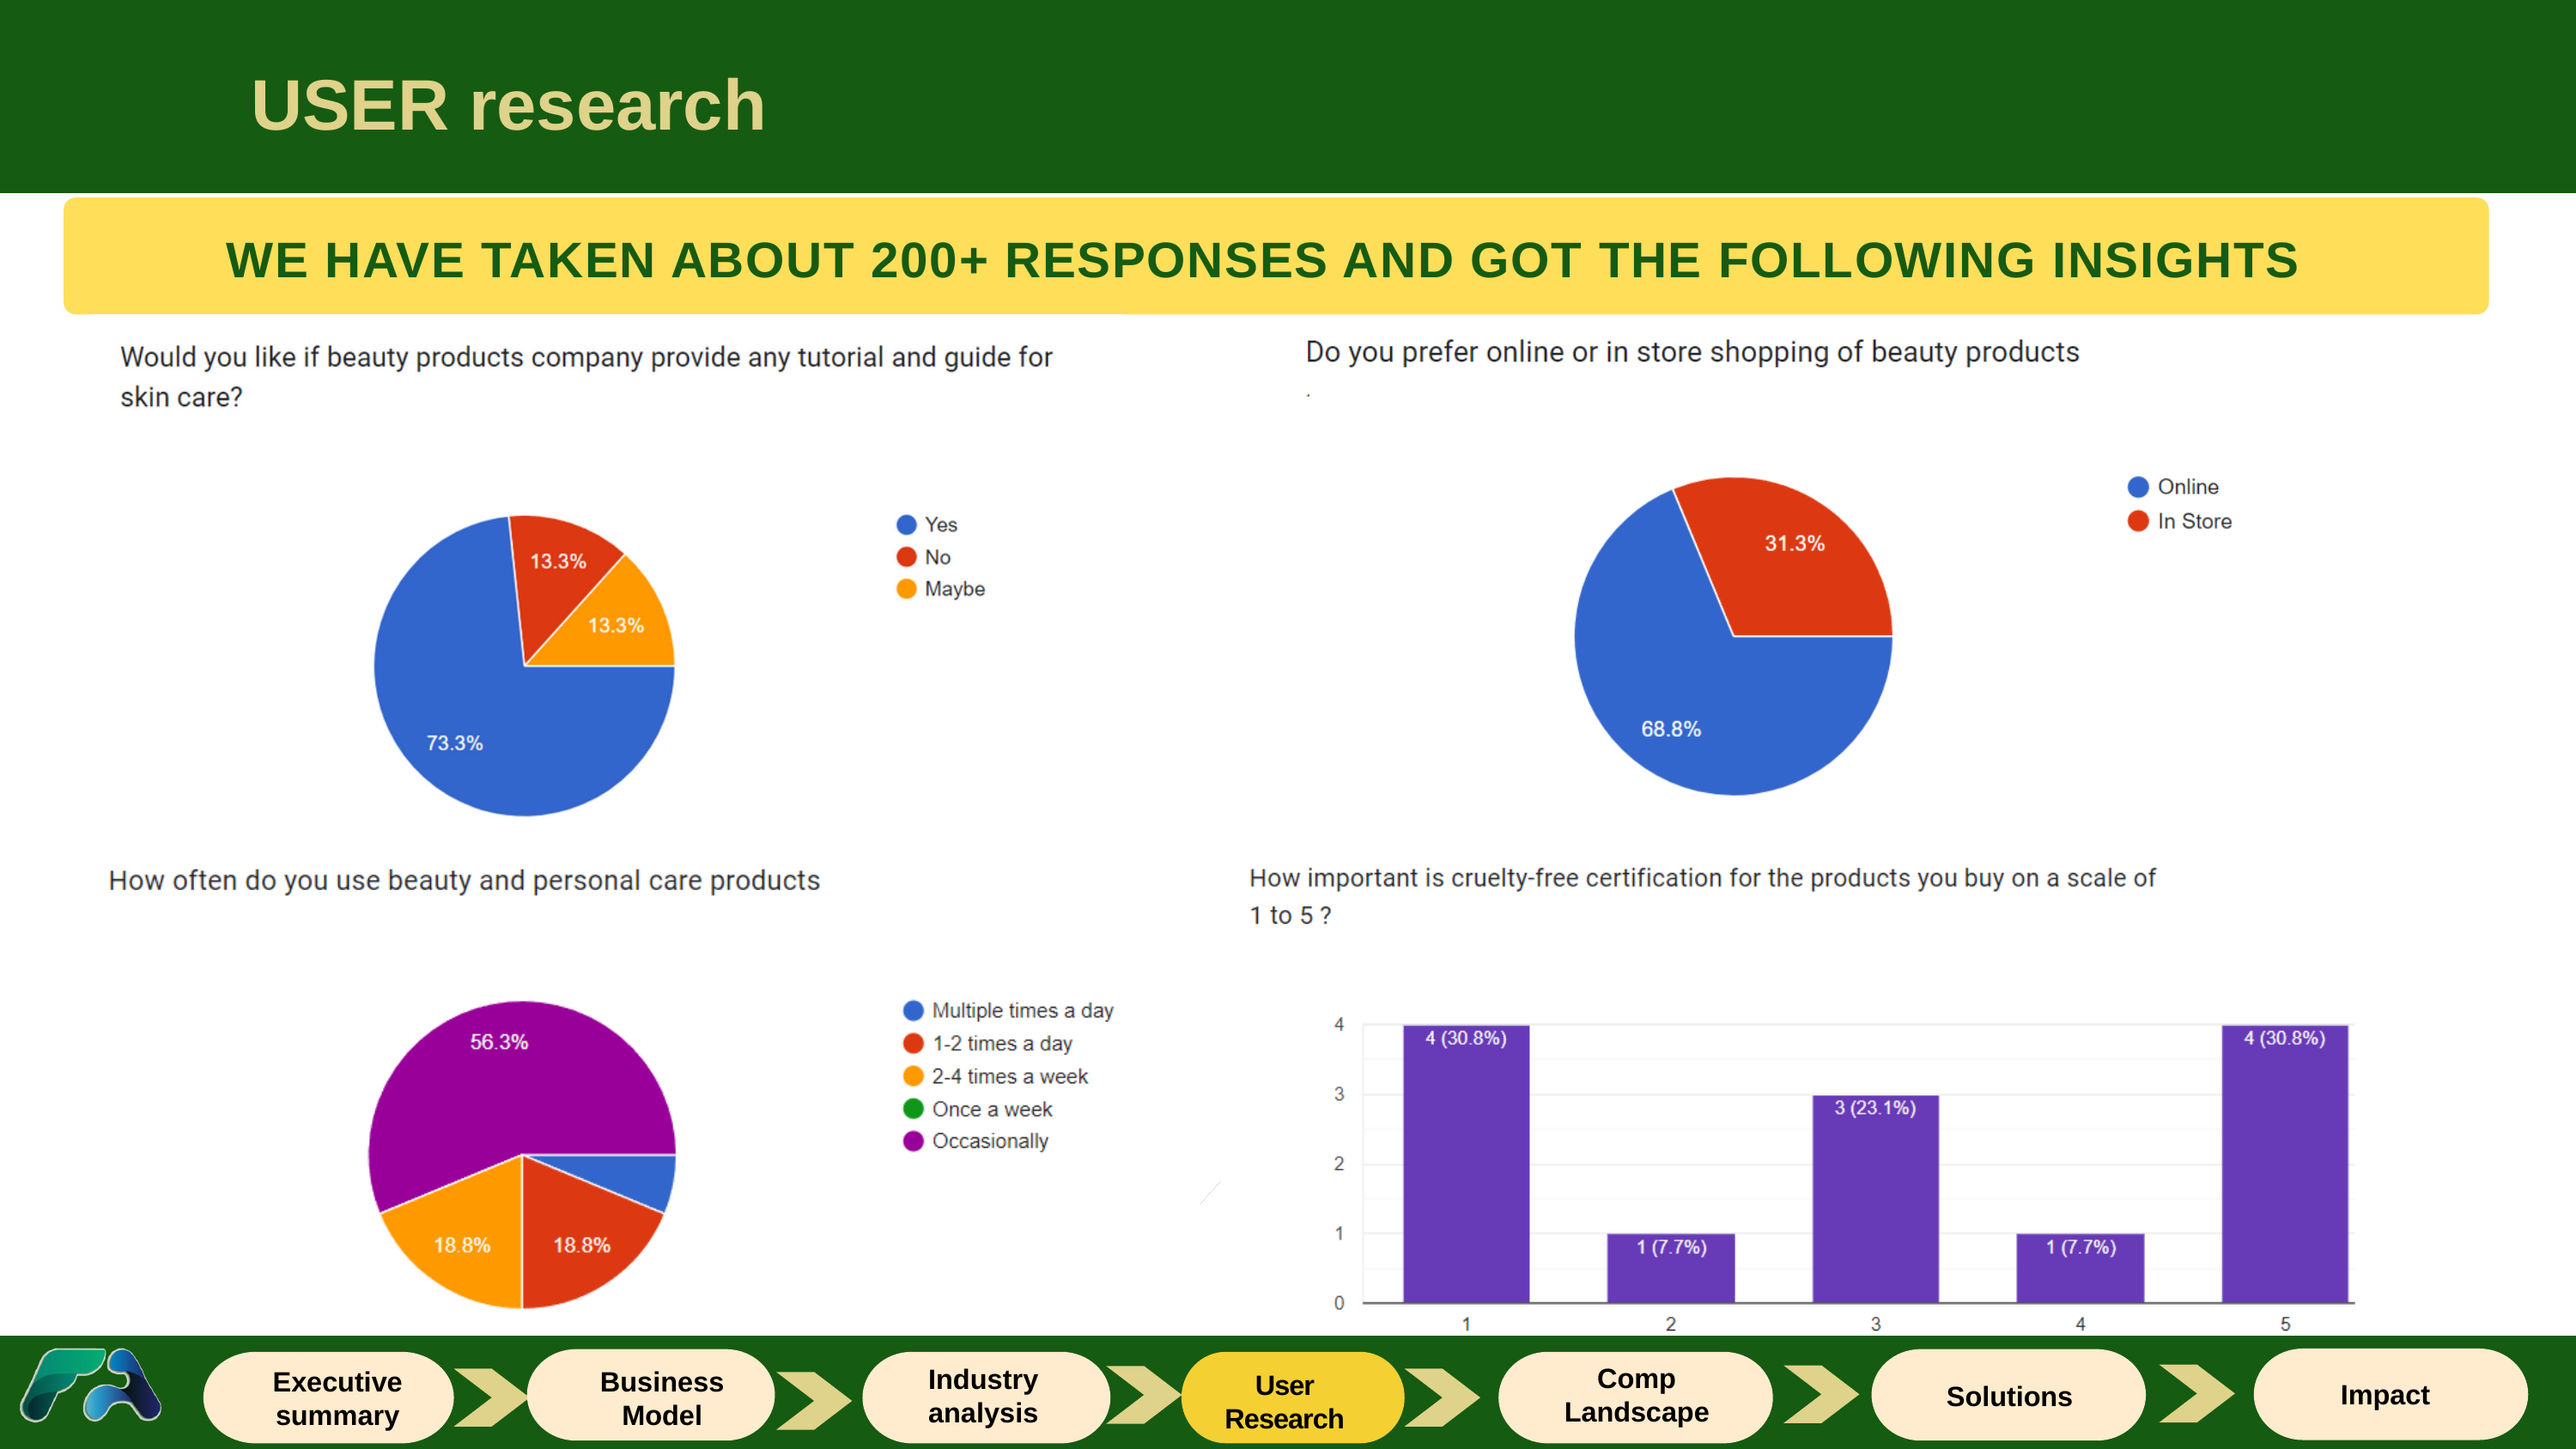

USER research

WE HAVE TAKEN ABOUT 200+ RESPONSES AND GOT THE FOLLOWING INSIGHTS

Comp Landscape
Industry
analysis
Executive summary
Business Model

User Research

Impact
Solutions